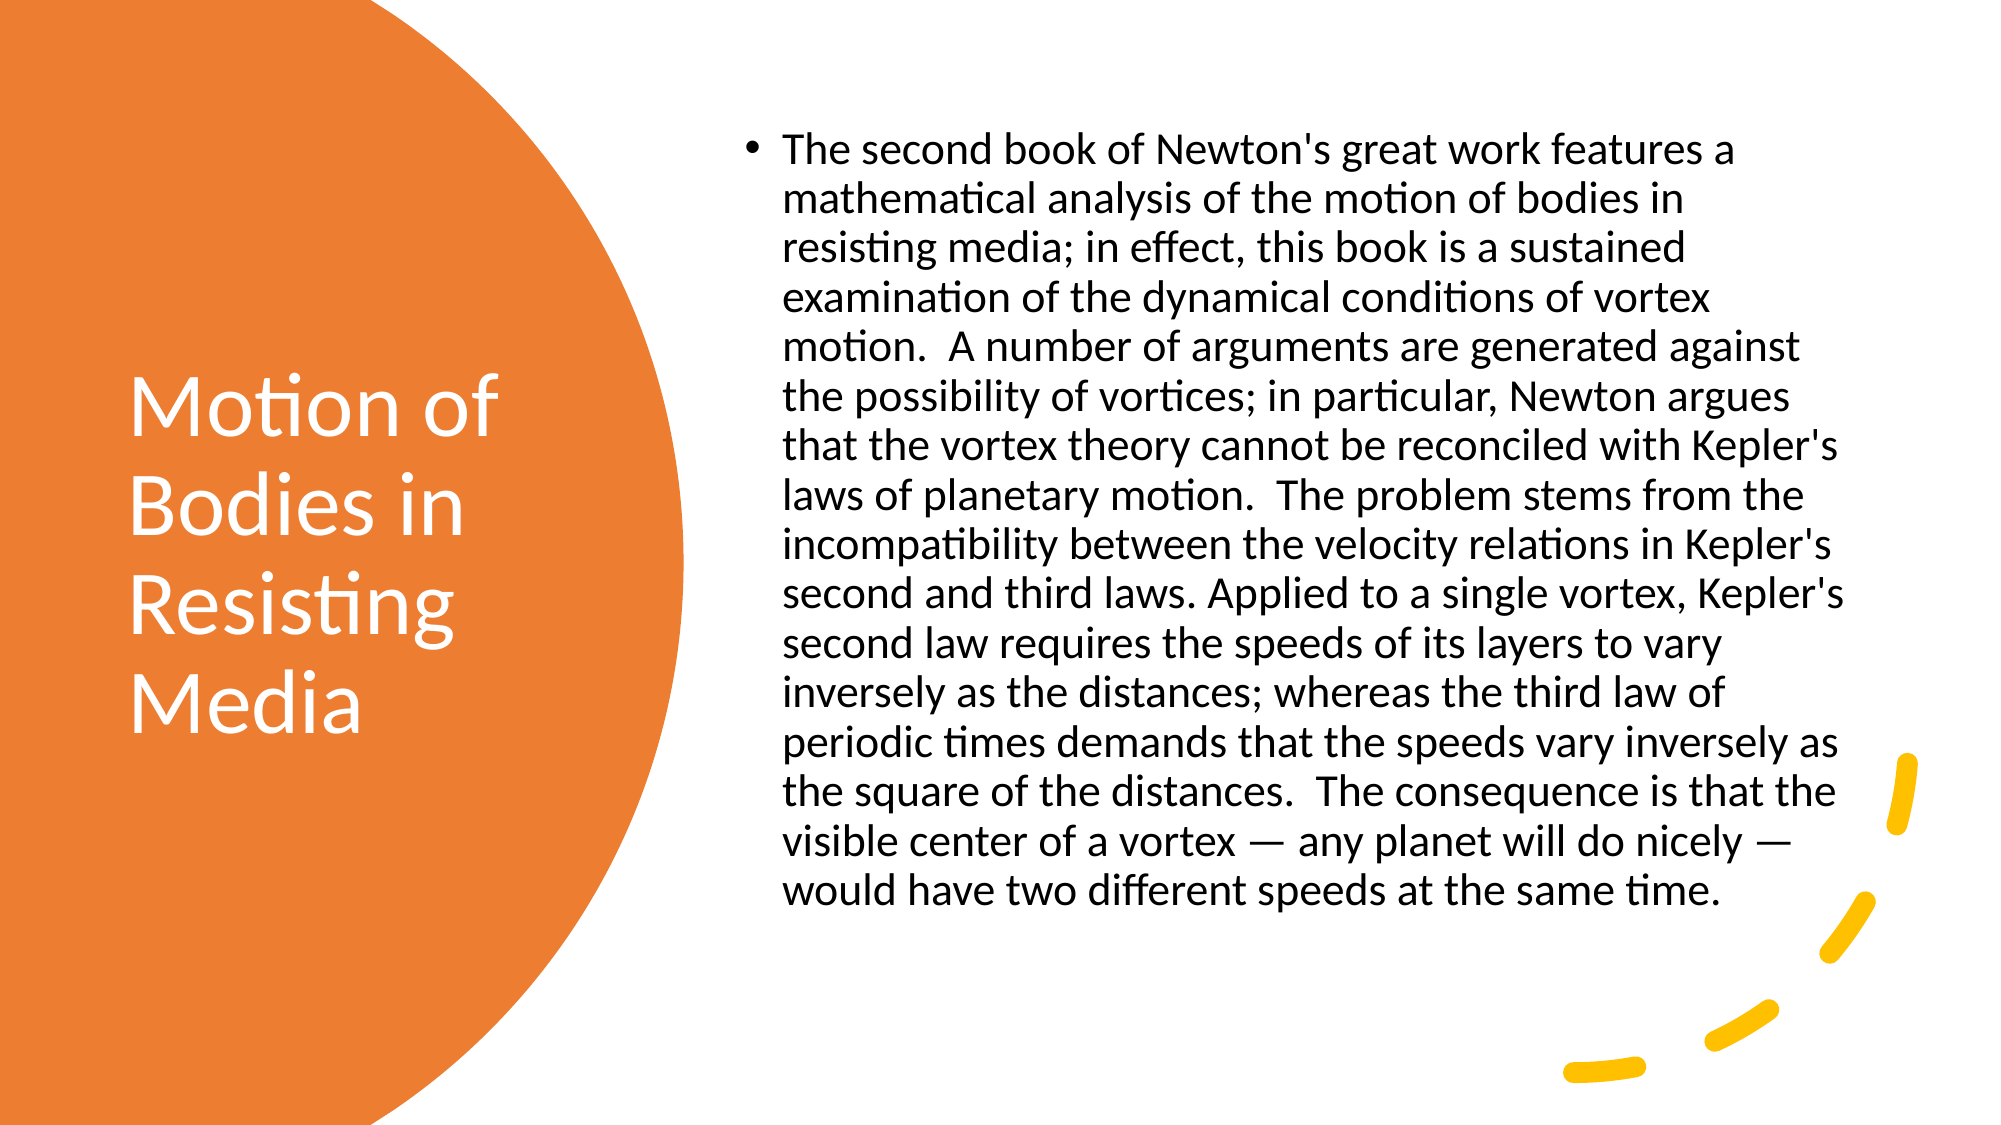

The second book of Newton's great work features a mathematical analysis of the motion of bodies in resisting media; in effect, this book is a sustained examination of the dynamical conditions of vortex motion.  A number of arguments are generated against the possibility of vortices; in particular, Newton argues that the vortex theory cannot be reconciled with Kepler's laws of planetary motion.  The problem stems from the incompatibility between the velocity relations in Kepler's second and third laws. Applied to a single vortex, Kepler's second law requires the speeds of its layers to vary inversely as the distances; whereas the third law of periodic times demands that the speeds vary inversely as the square of the distances.  The consequence is that the visible center of a vortex — any planet will do nicely — would have two different speeds at the same time.

# Motion of Bodies in Resisting Media